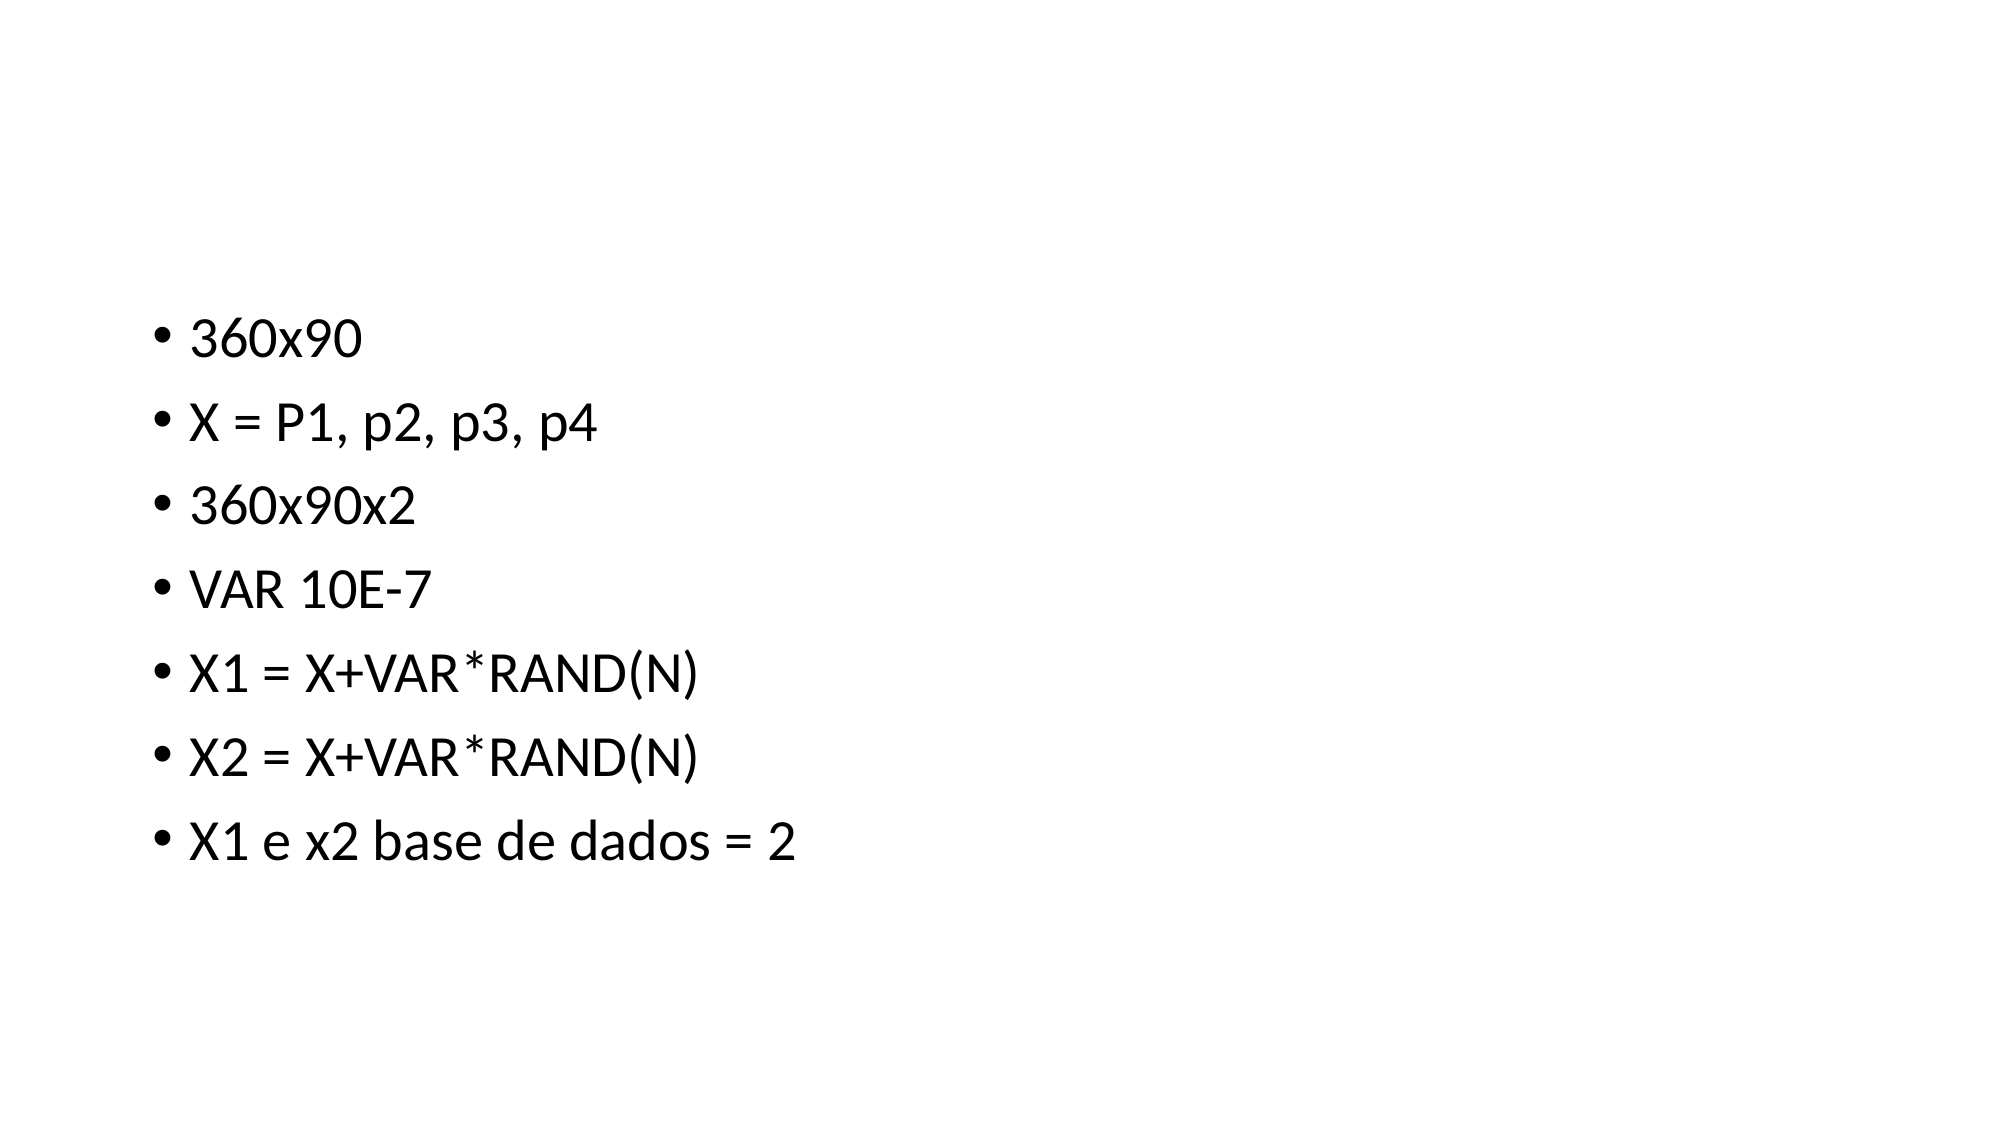

#
360x90
X = P1, p2, p3, p4
360x90x2
VAR 10E-7
X1 = X+VAR*RAND(N)
X2 = X+VAR*RAND(N)
X1 e x2 base de dados = 2